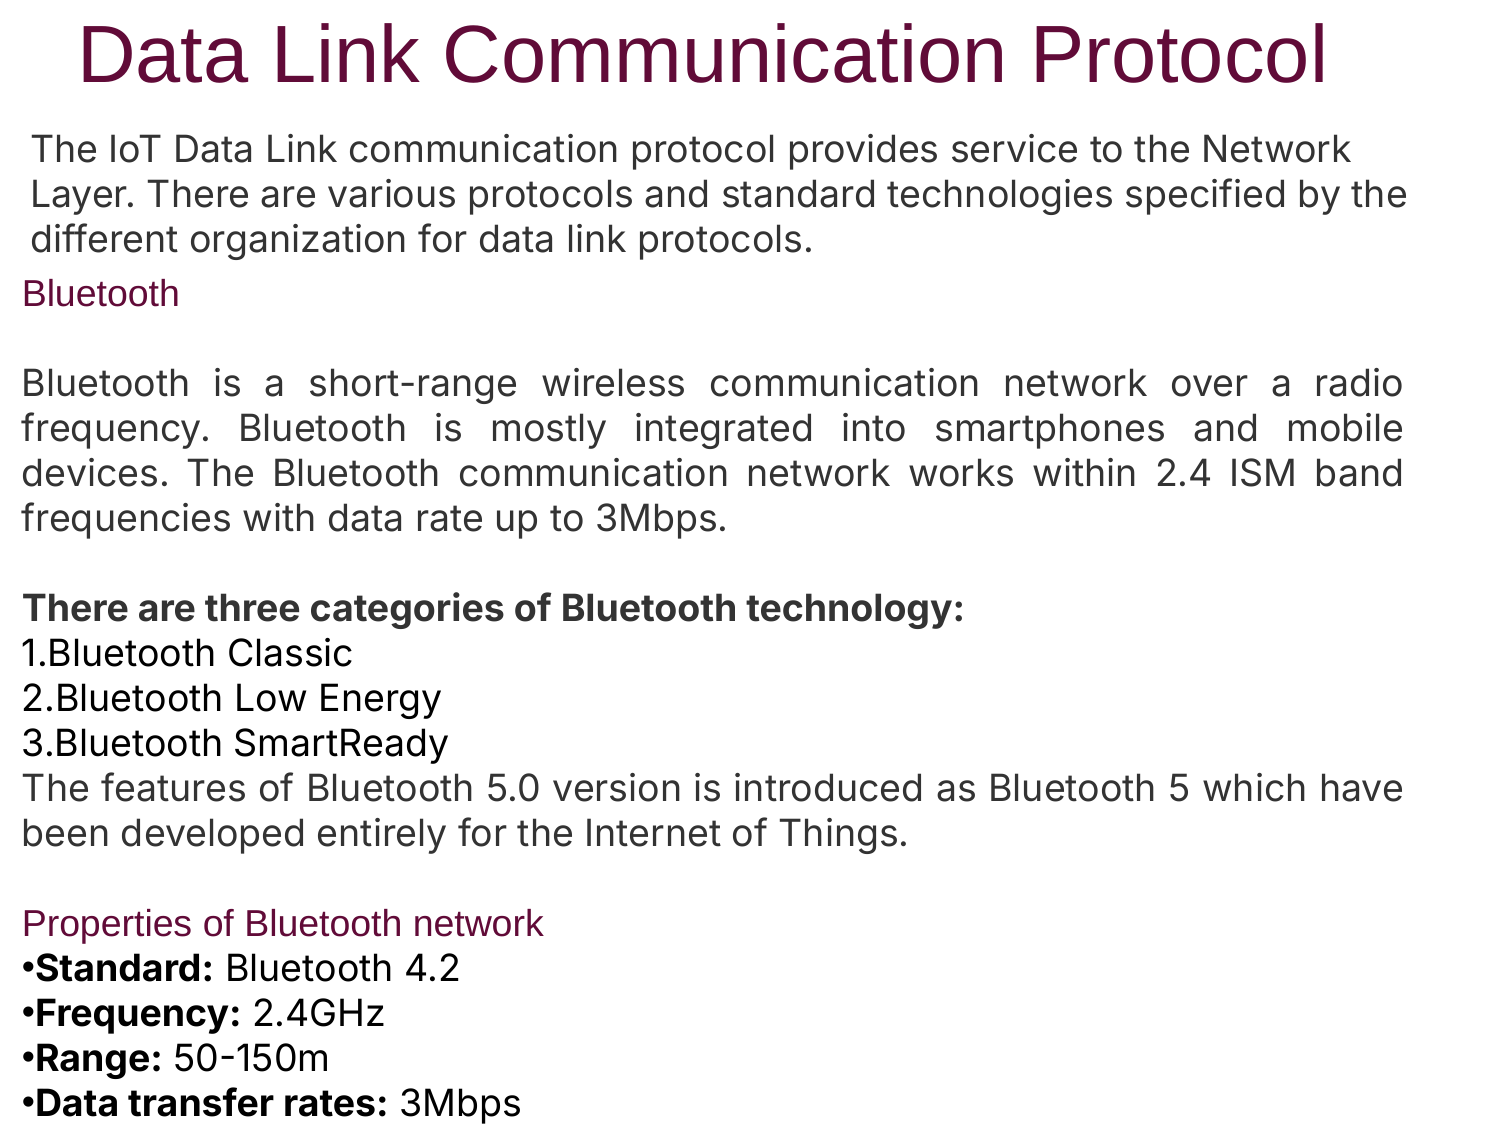

# Data Link Communication Protocol
The IoT Data Link communication protocol provides service to the Network Layer. There are various protocols and standard technologies specified by the different organization for data link protocols.
Bluetooth

Bluetooth is a short-range wireless communication network over a radio frequency. Bluetooth is mostly integrated into smartphones and mobile devices. The Bluetooth communication network works within 2.4 ISM band frequencies with data rate up to 3Mbps.

There are three categories of Bluetooth technology:
Bluetooth Classic
Bluetooth Low Energy
Bluetooth SmartReady
The features of Bluetooth 5.0 version is introduced as Bluetooth 5 which have been developed entirely for the Internet of Things.

Properties of Bluetooth network
Standard: Bluetooth 4.2
Frequency: 2.4GHz
Range: 50-150m
Data transfer rates: 3Mbps